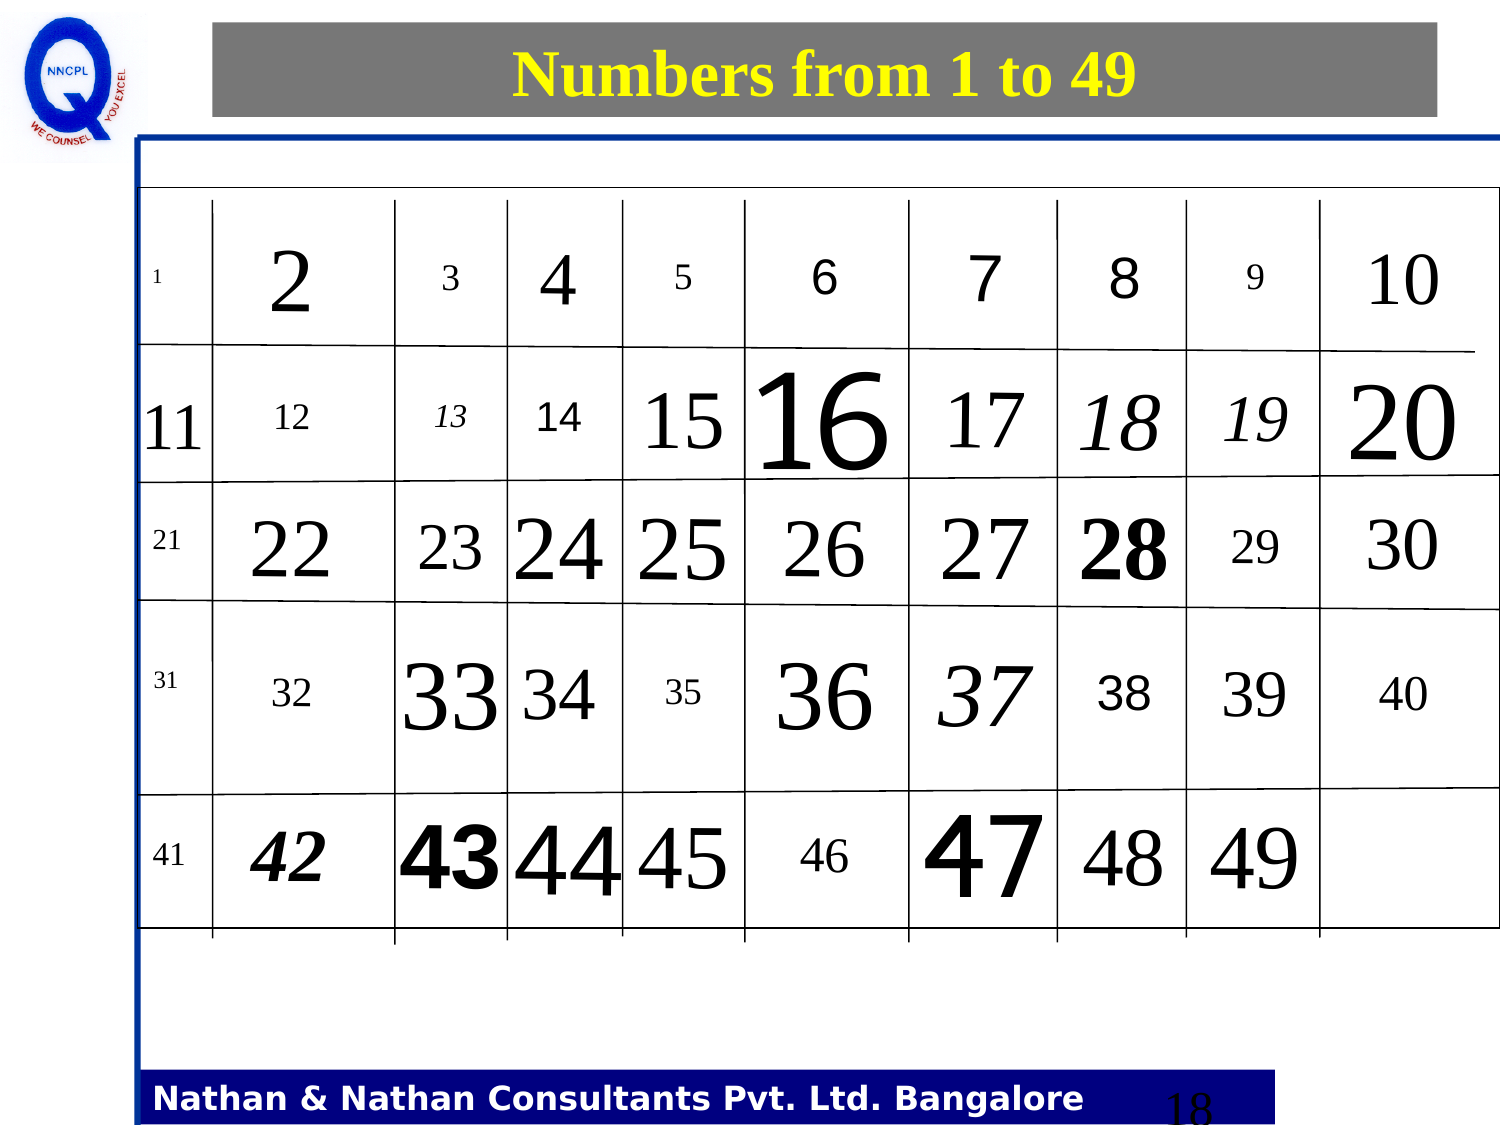

Numbers from 1 to 49

2
10
4
7
8
6
3
5
9
1
16
20

15
17
18
19
11
14
12
13

24
25
27
28
22
26
30
23
29
21

33
36
37
34
39
38
40
31
32
35
47

44
43
45
49
48
42
46
41
18